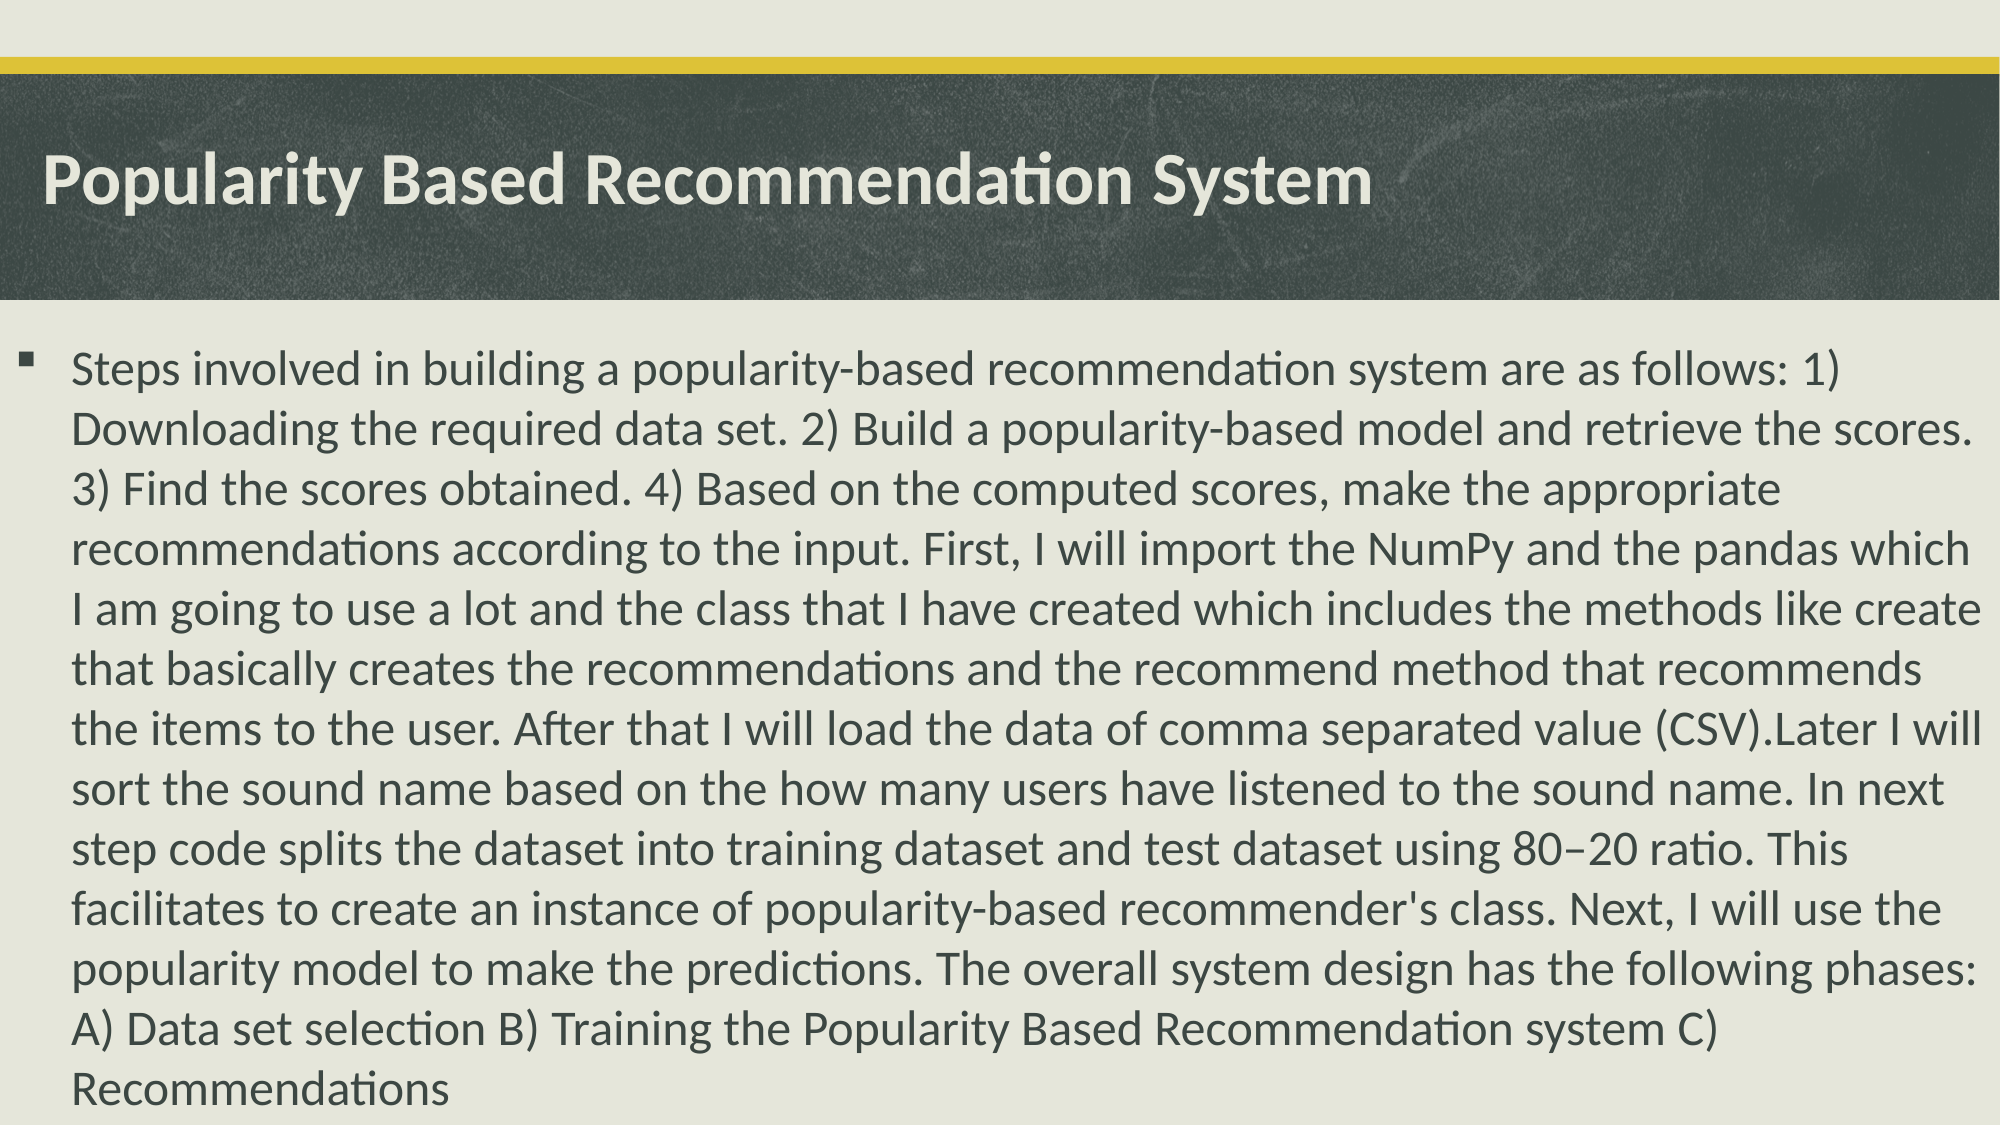

# Popularity Based Recommendation System
Steps involved in building a popularity-based recommendation system are as follows: 1) Downloading the required data set. 2) Build a popularity-based model and retrieve the scores. 3) Find the scores obtained. 4) Based on the computed scores, make the appropriate recommendations according to the input. First, I will import the NumPy and the pandas which I am going to use a lot and the class that I have created which includes the methods like create that basically creates the recommendations and the recommend method that recommends the items to the user. After that I will load the data of comma separated value (CSV).Later I will sort the sound name based on the how many users have listened to the sound name. In next step code splits the dataset into training dataset and test dataset using 80–20 ratio. This facilitates to create an instance of popularity-based recommender's class. Next, I will use the popularity model to make the predictions. The overall system design has the following phases: A) Data set selection B) Training the Popularity Based Recommendation system C) Recommendations